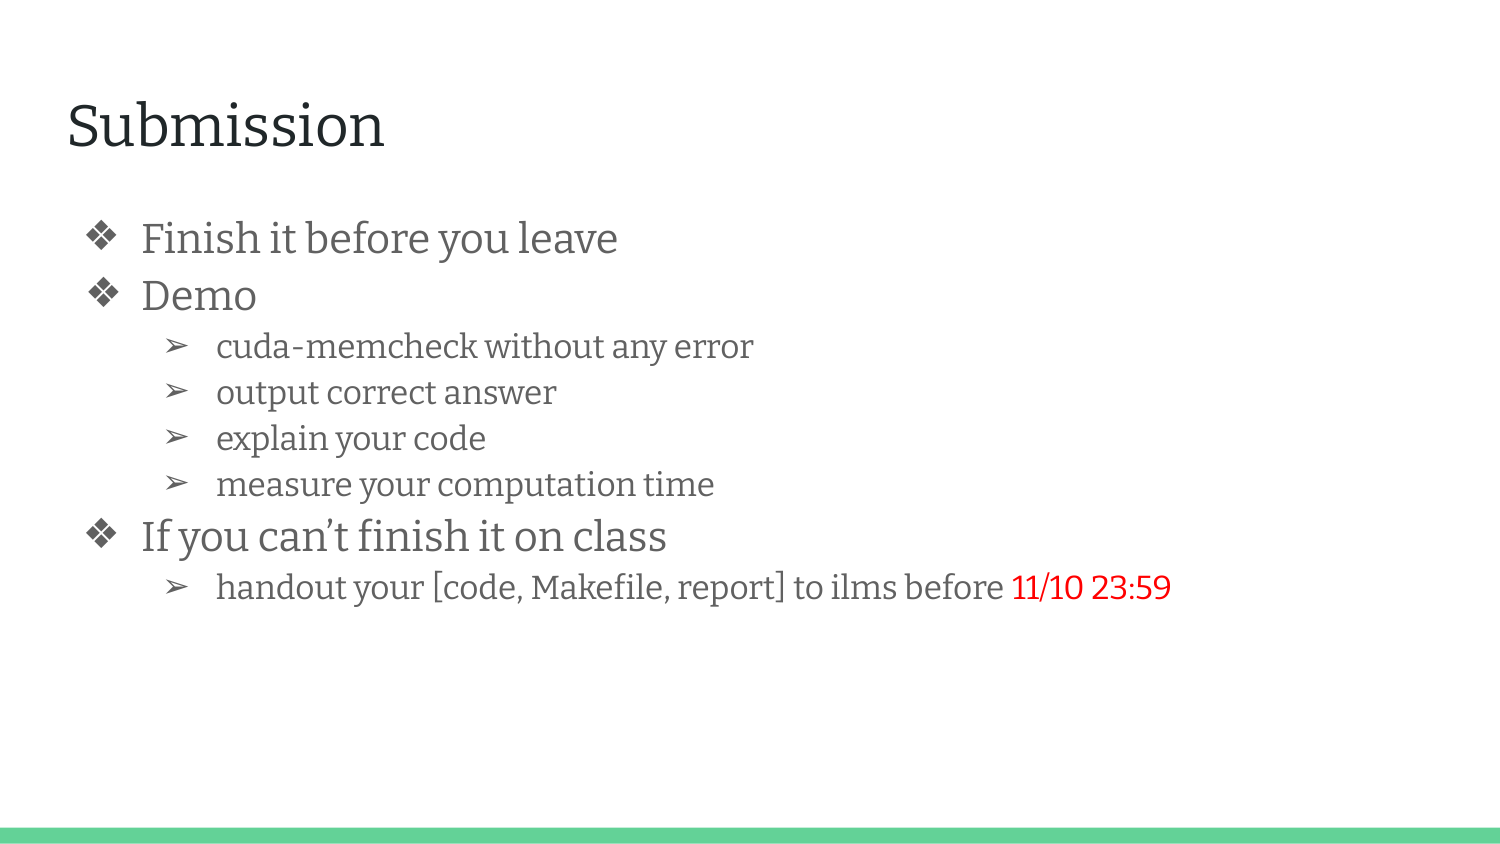

# Submission
Finish it before you leave
Demo
cuda-memcheck without any error
output correct answer
explain your code
measure your computation time
If you can’t finish it on class
handout your [code, Makefile, report] to ilms before 11/10 23:59